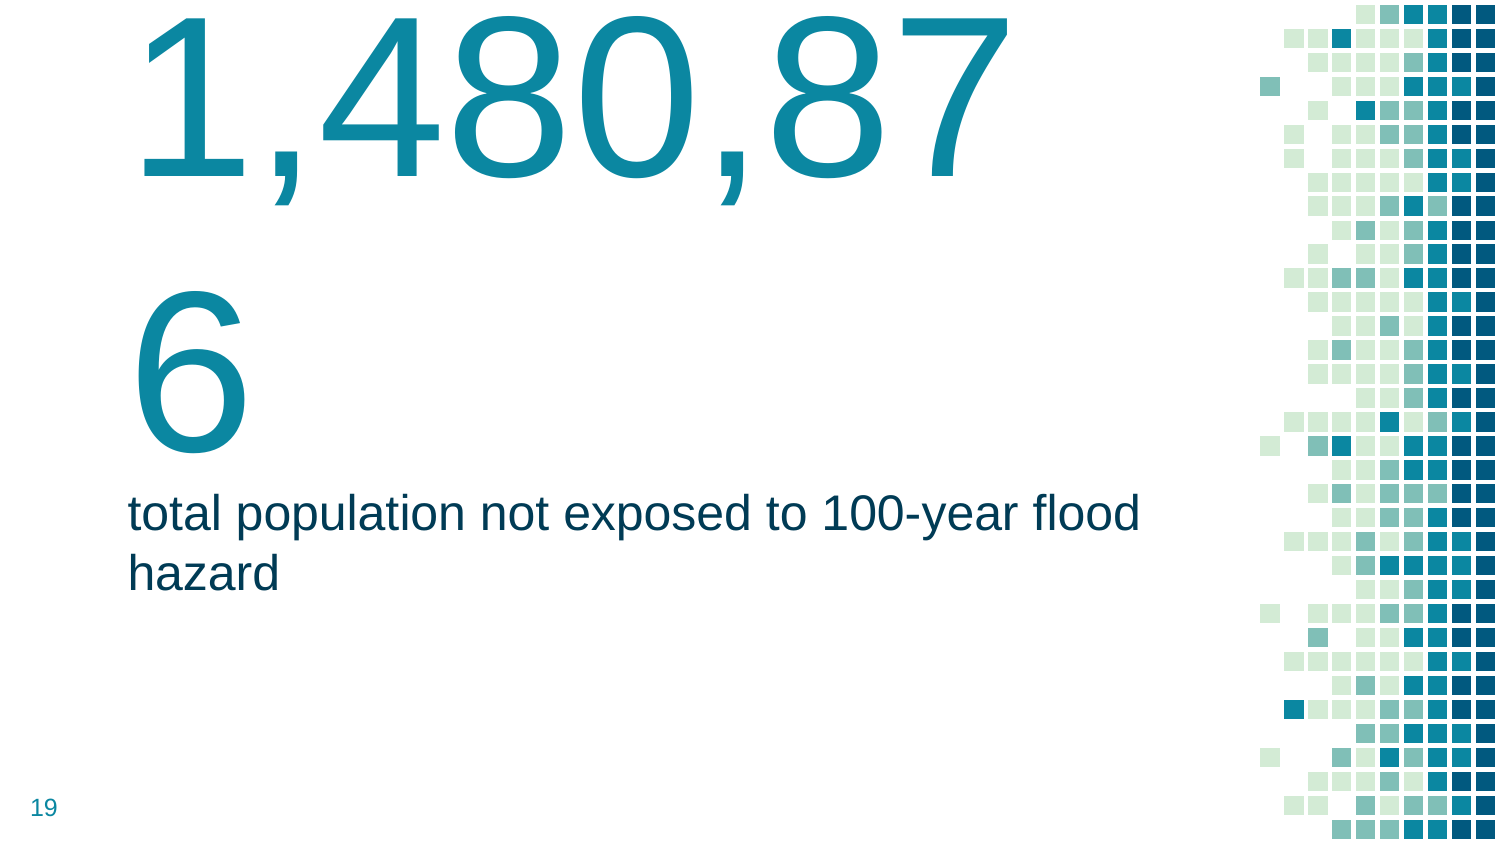

1,480,876
total population not exposed to 100-year flood hazard
19